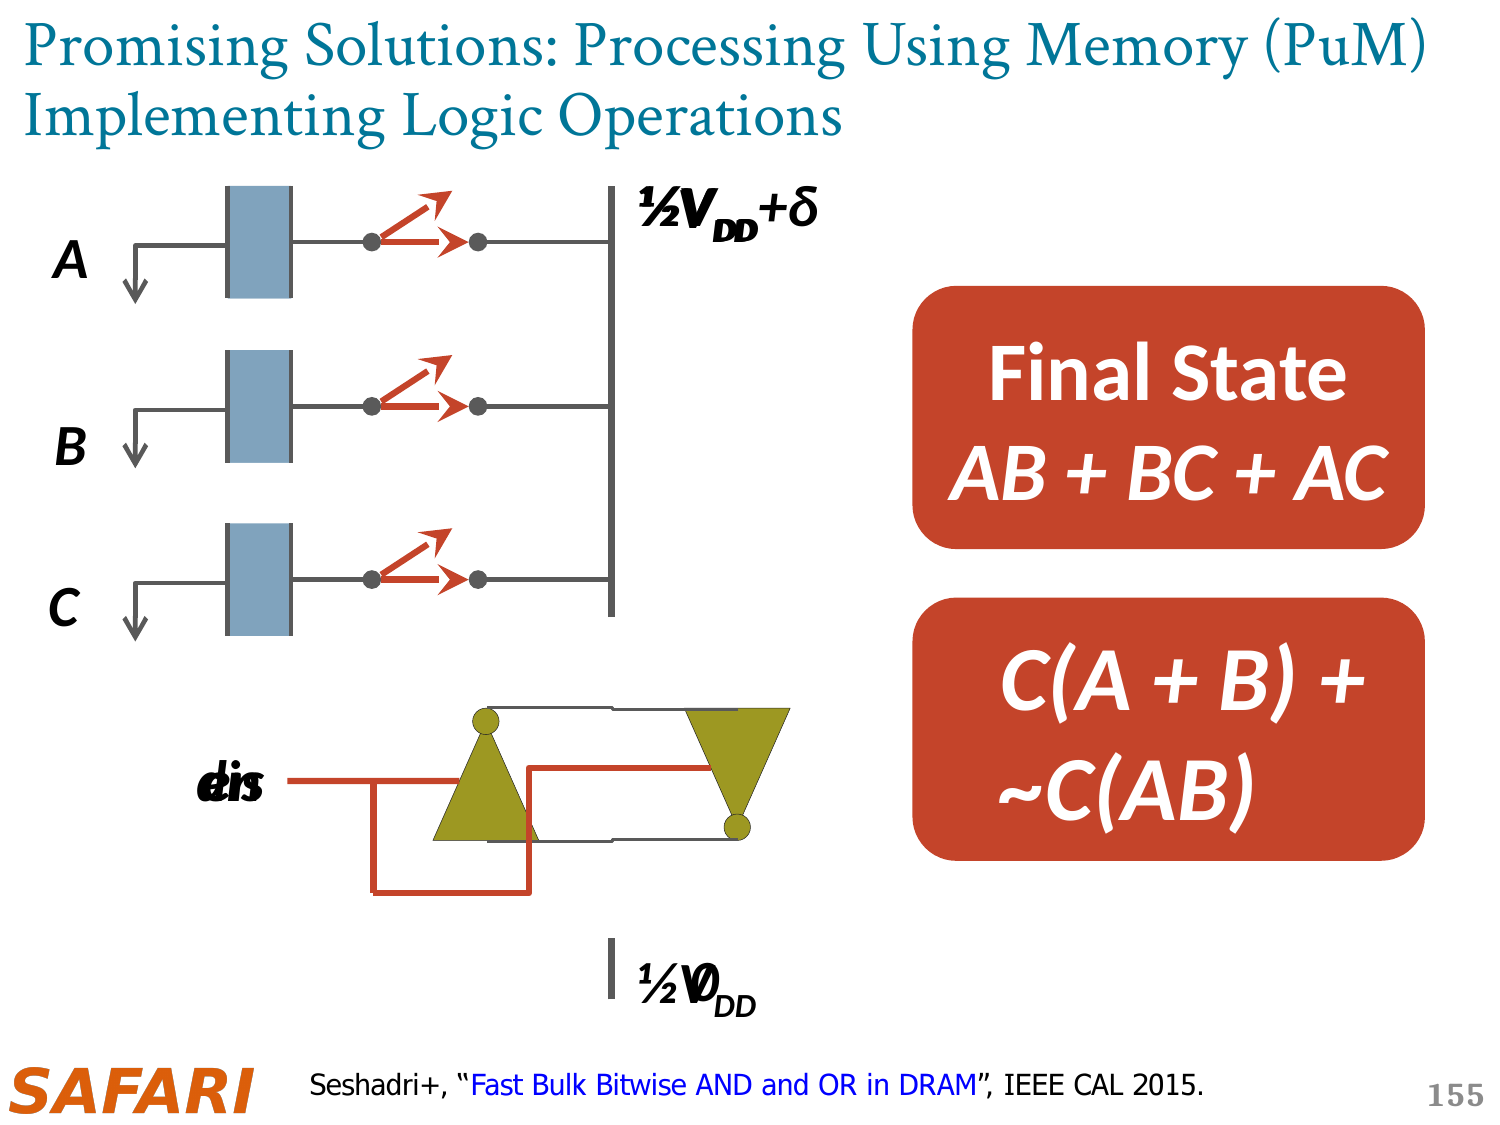

# Promising Solutions: Processing Using Memory (PuM) Implementing Logic Operations
½VDD
½VDD+δ
VDD

A

Final State
AB + BC + AC

B

C

C(A + B) + ~C(AB)
dis
en
0
½VDD
Seshadri+, “Fast Bulk Bitwise AND and OR in DRAM”, IEEE CAL 2015.
155